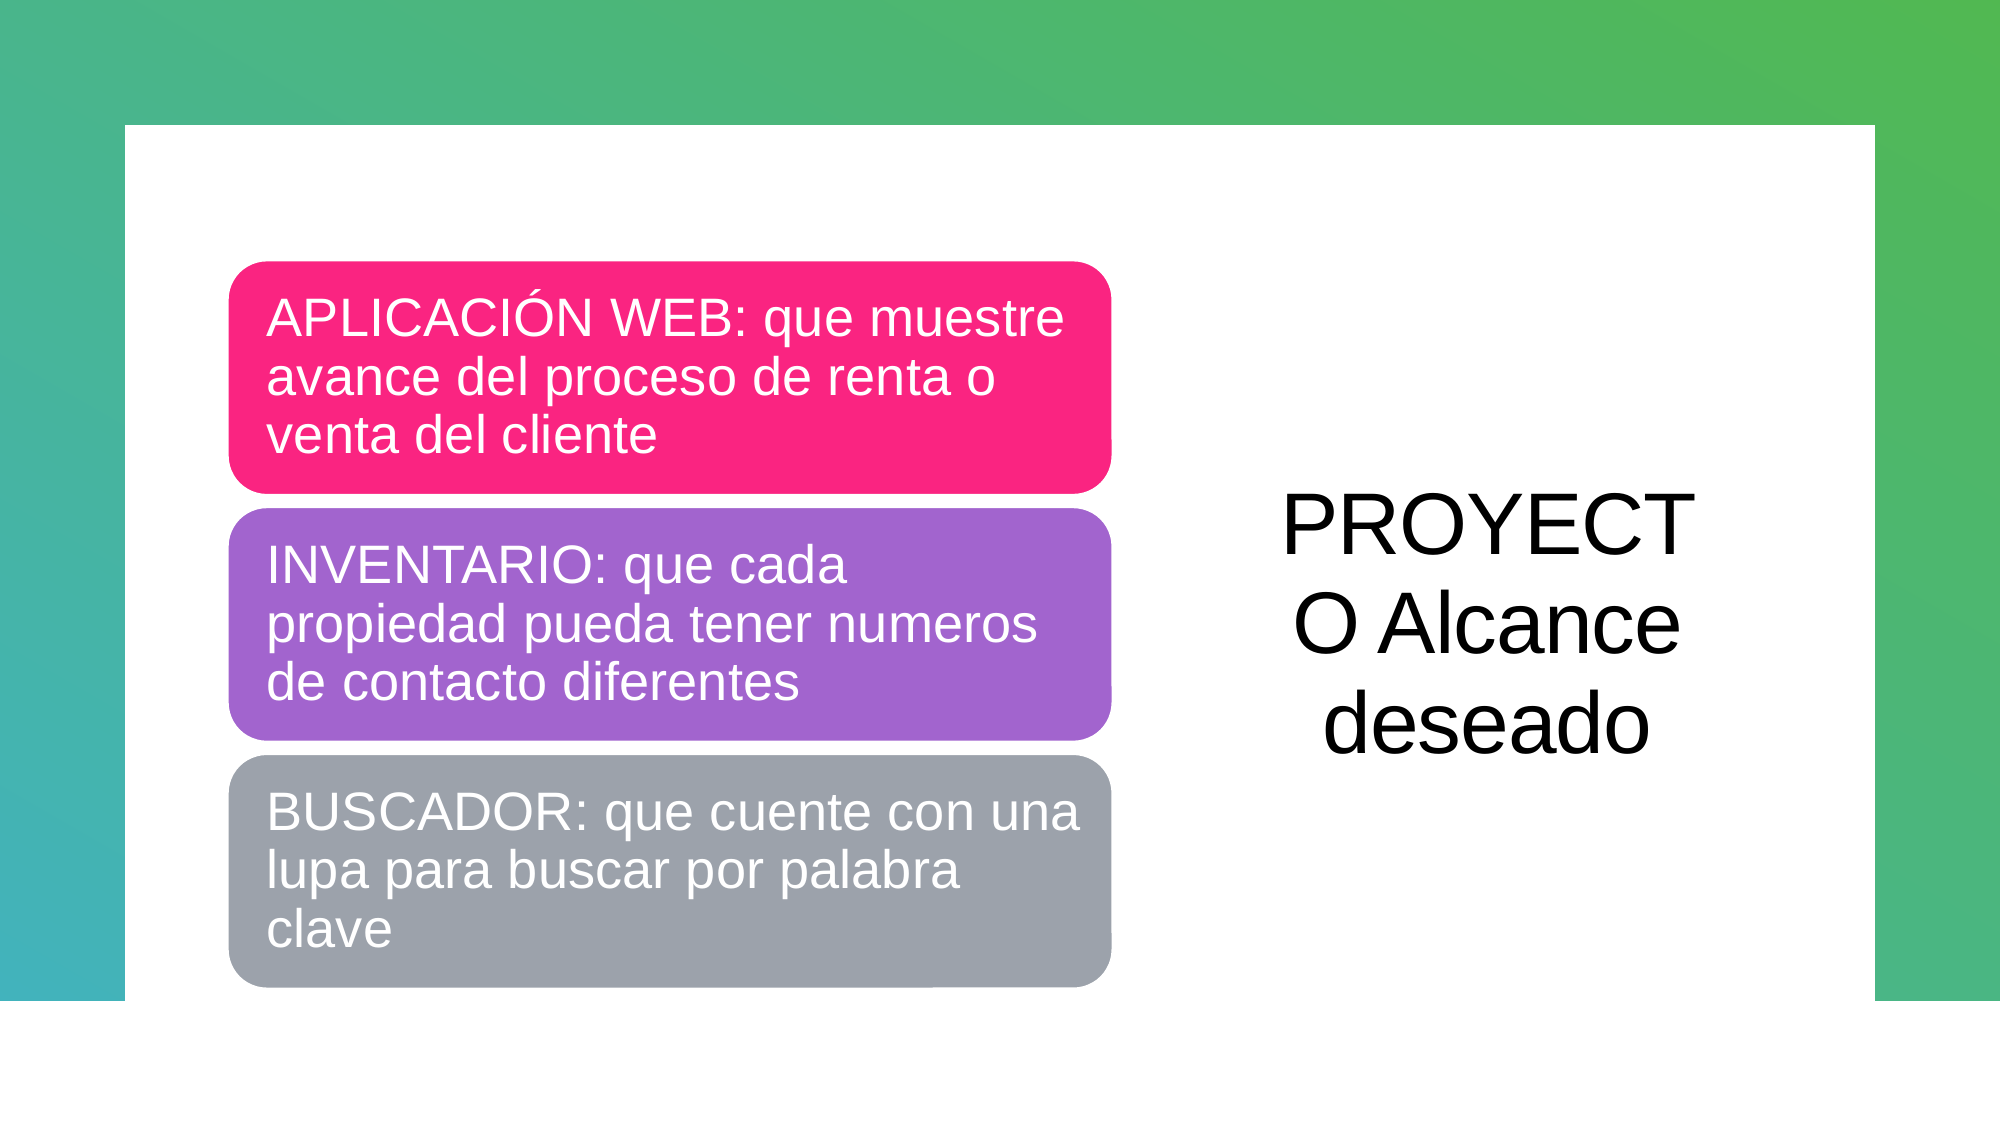

APLICACIÓN WEB: que muestre avance del proceso de renta o venta del cliente
INVENTARIO: que cada propiedad pueda tener numeros de contacto diferentes
BUSCADOR: que cuente con una lupa para buscar por palabra clave
# PROYECTO Alcance deseado